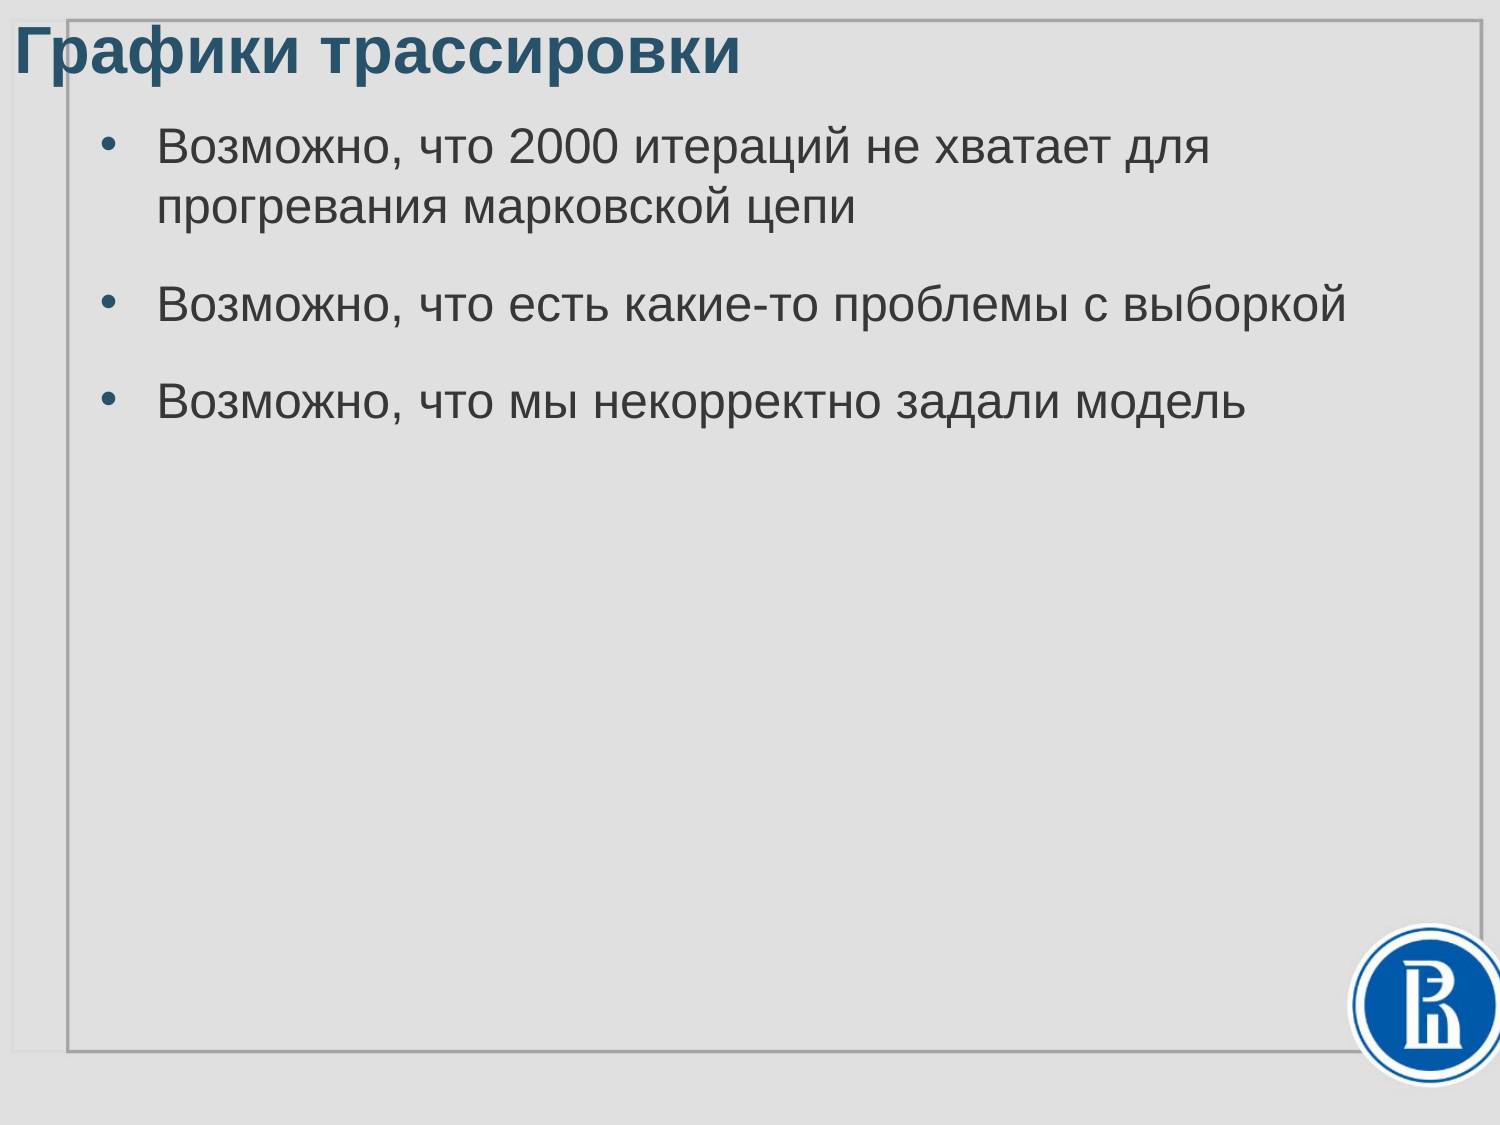

Графики трассировки
Возможно, что 2000 итераций не хватает для прогревания марковской цепи
Возможно, что есть какие-то проблемы с выборкой
Возможно, что мы некорректно задали модель